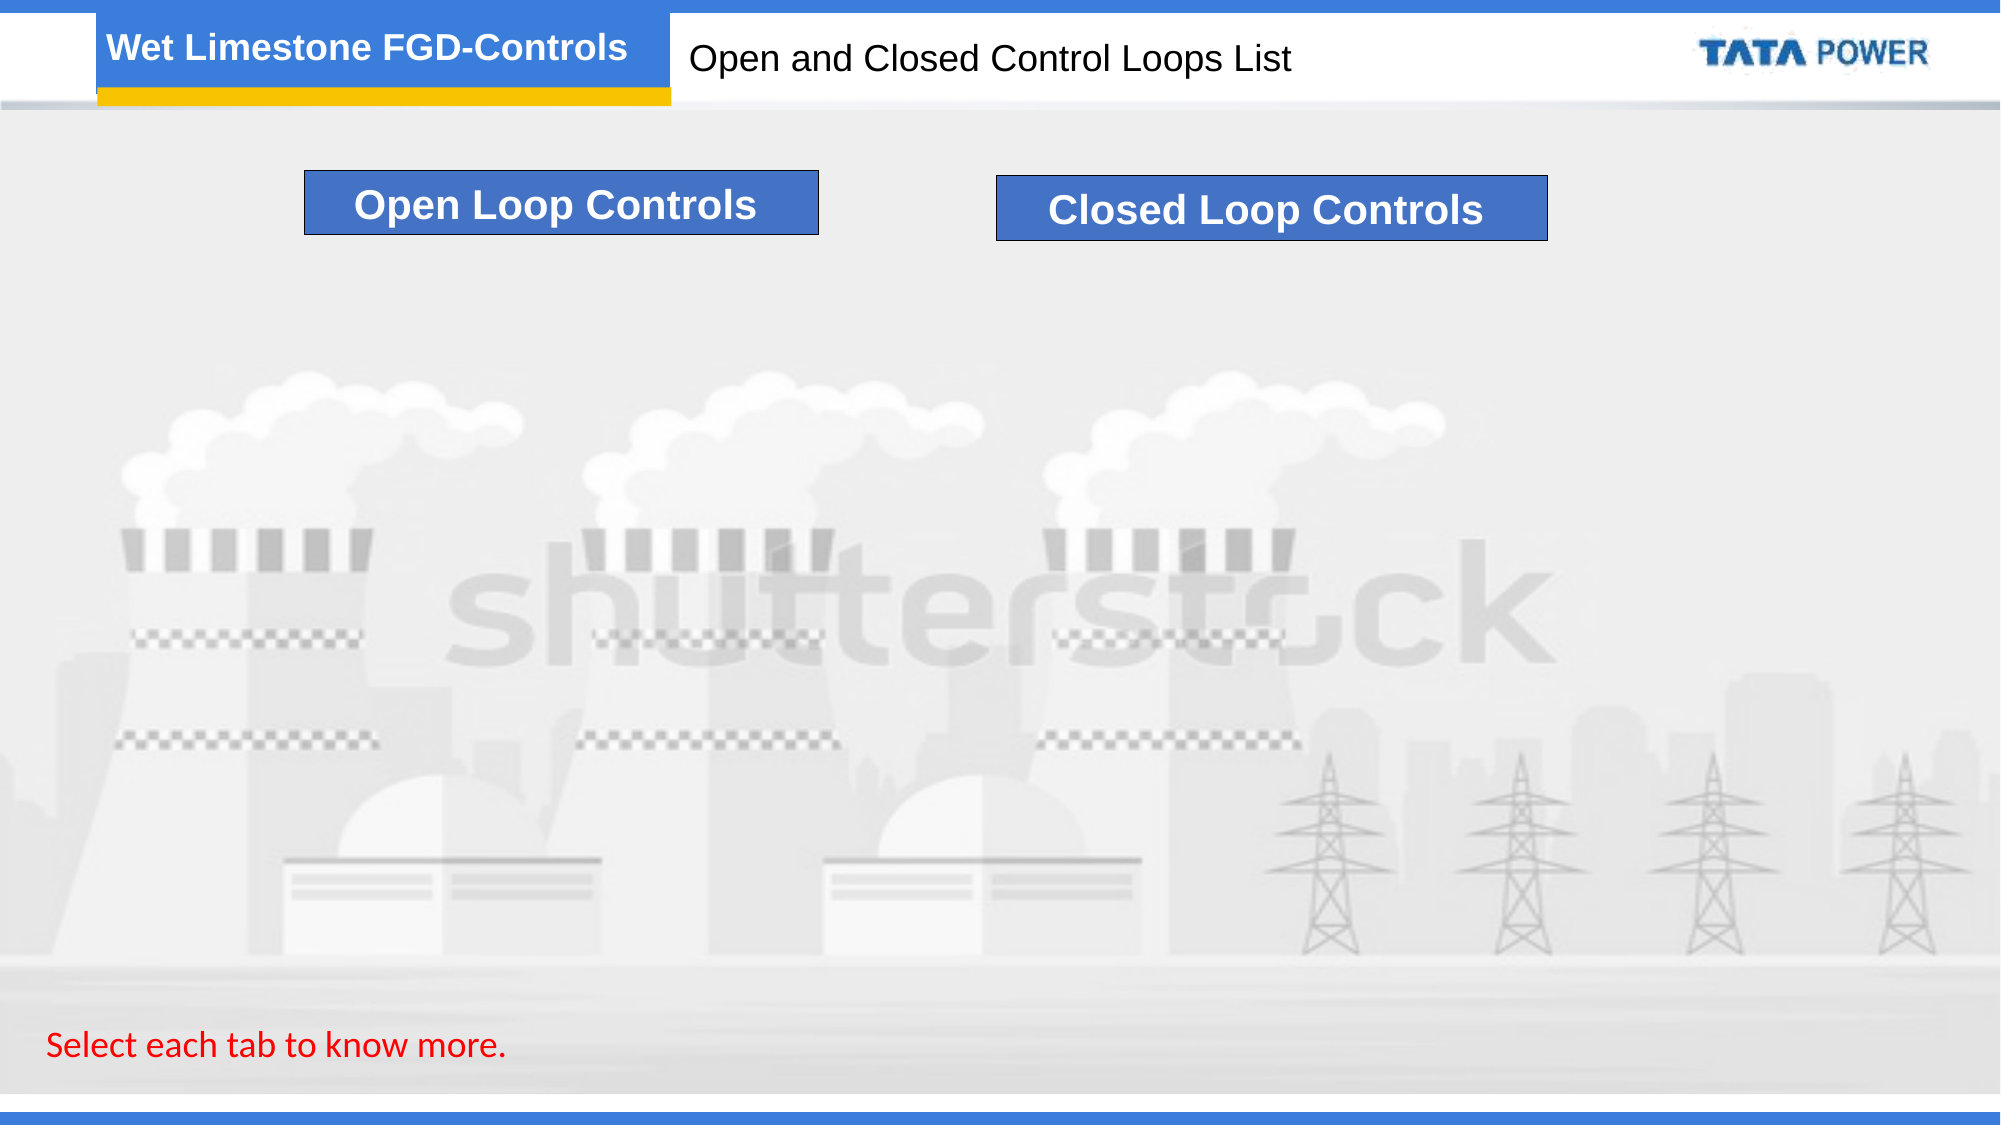

Open and Closed Control Loops List
Open Loop Controls
Closed Loop Controls
Select each tab to know more.